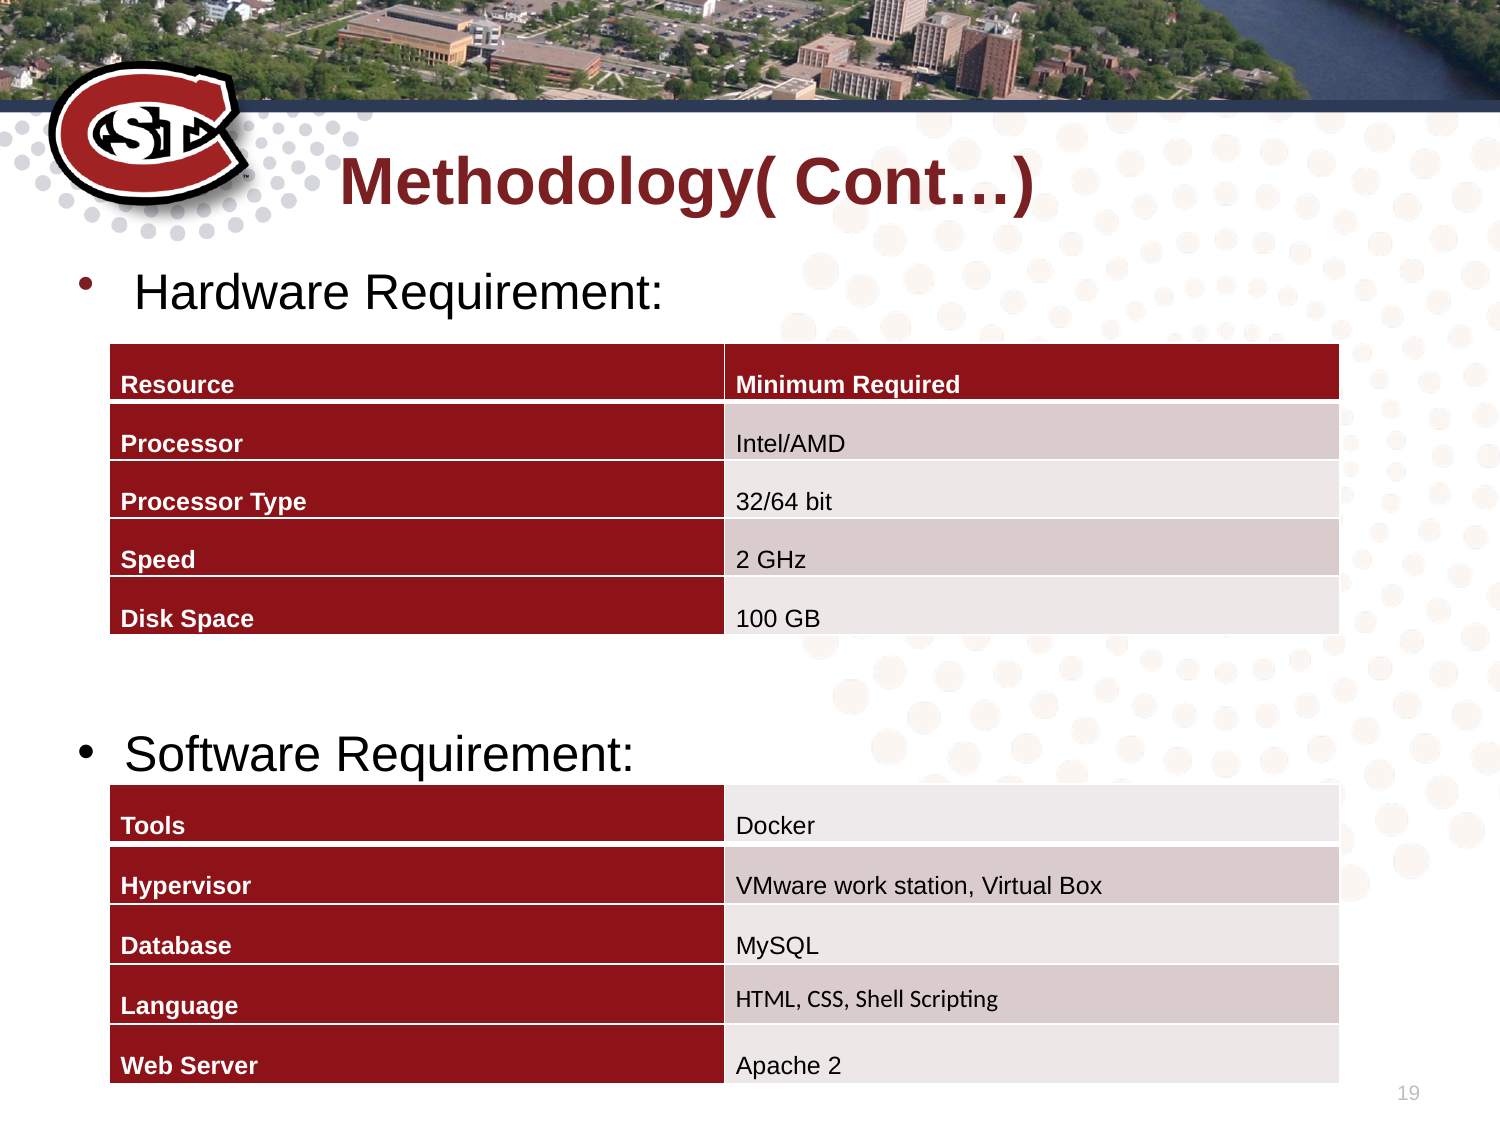

# Methodology( Cont…)
Hardware Requirement:

| Resource | Minimum Required |
| --- | --- |
| Processor | Intel/AMD |
| Processor Type | 32/64 bit |
| Speed | 2 GHz |
| Disk Space | 100 GB |
Software Requirement:

| Tools | Docker |
| --- | --- |
| Hypervisor | VMware work station, Virtual Box |
| Database | MySQL |
| Language | HTML, CSS, Shell Scripting |
| Web Server | Apache 2 |
19